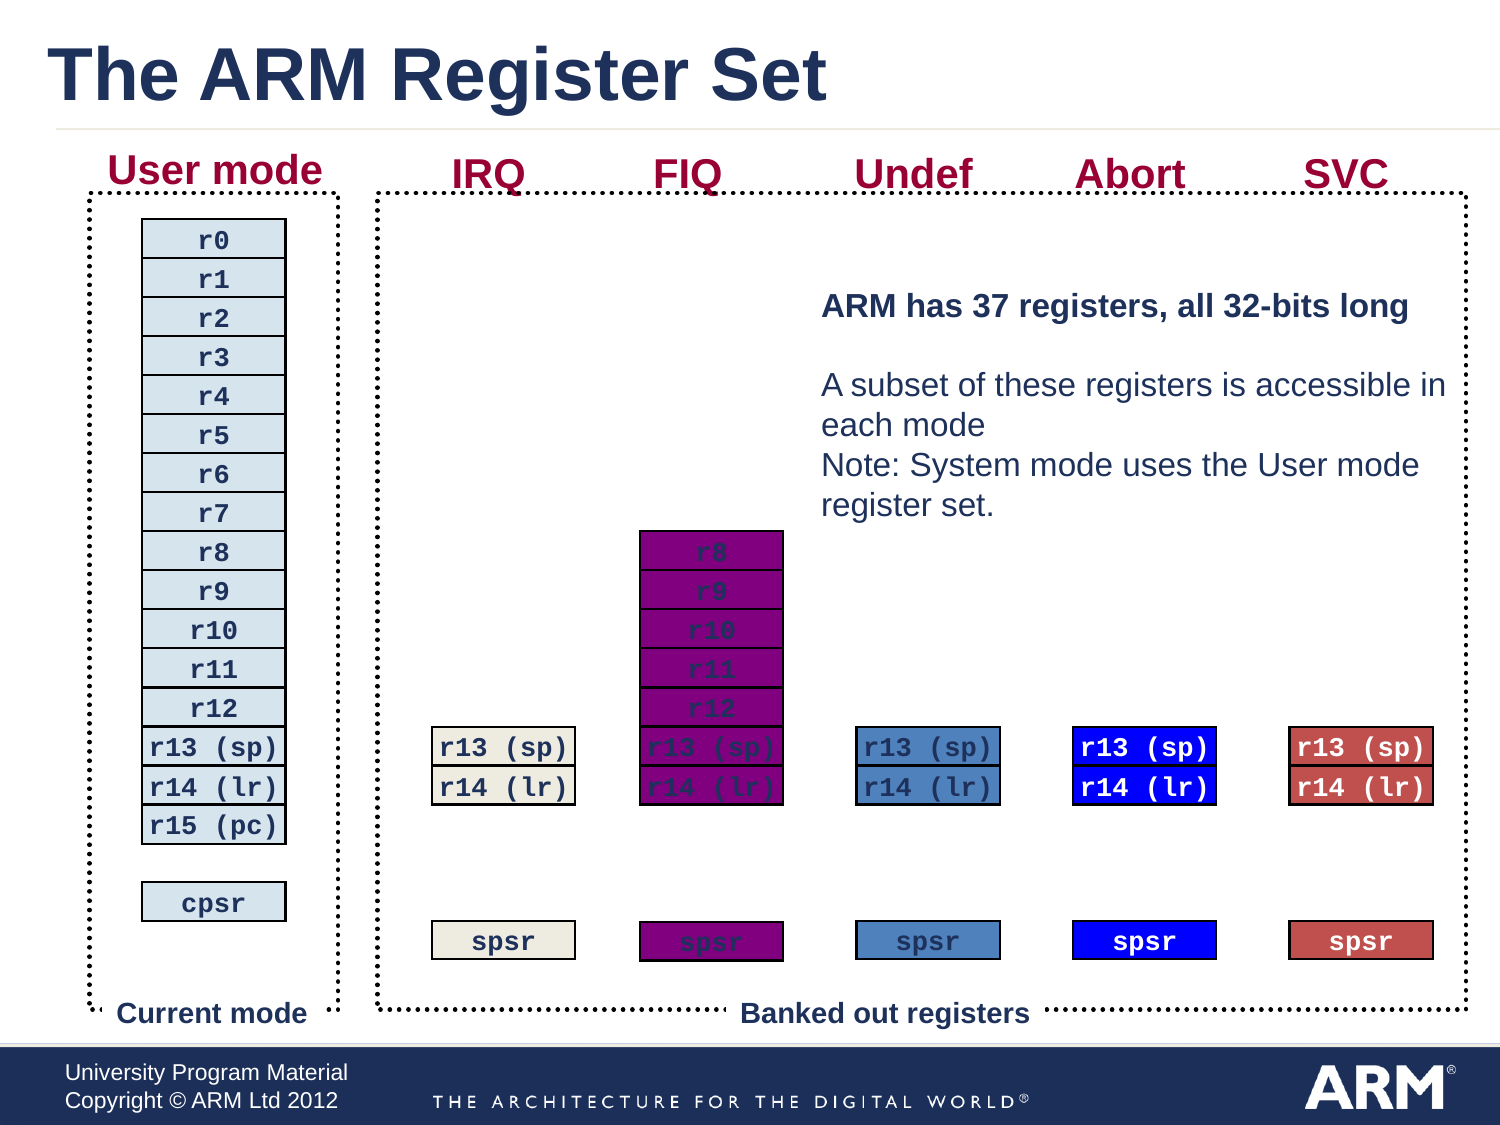

The ARM Register Set
User mode
IRQ
FIQ
Undef
Abort
SVC

r0
ARM has 37 registers, all 32-bits long

A subset of these registers is accessible in each mode
Note: System mode uses the User mode register set.
r1
r2
r3
r4
r5
r6
r7
r8
r8
r9
r9
r10
r10
r11
r11
r12
r12
r13 (sp)
r13 (sp)
r13 (sp)
r13 (sp)
r13 (sp)
r13 (sp)
r14 (lr)
r14 (lr)
r14 (lr)
r14 (lr)
r14 (lr)
r14 (lr)
r15 (pc)
cpsr
spsr
spsr
spsr
spsr
spsr
Current mode
Banked out registers